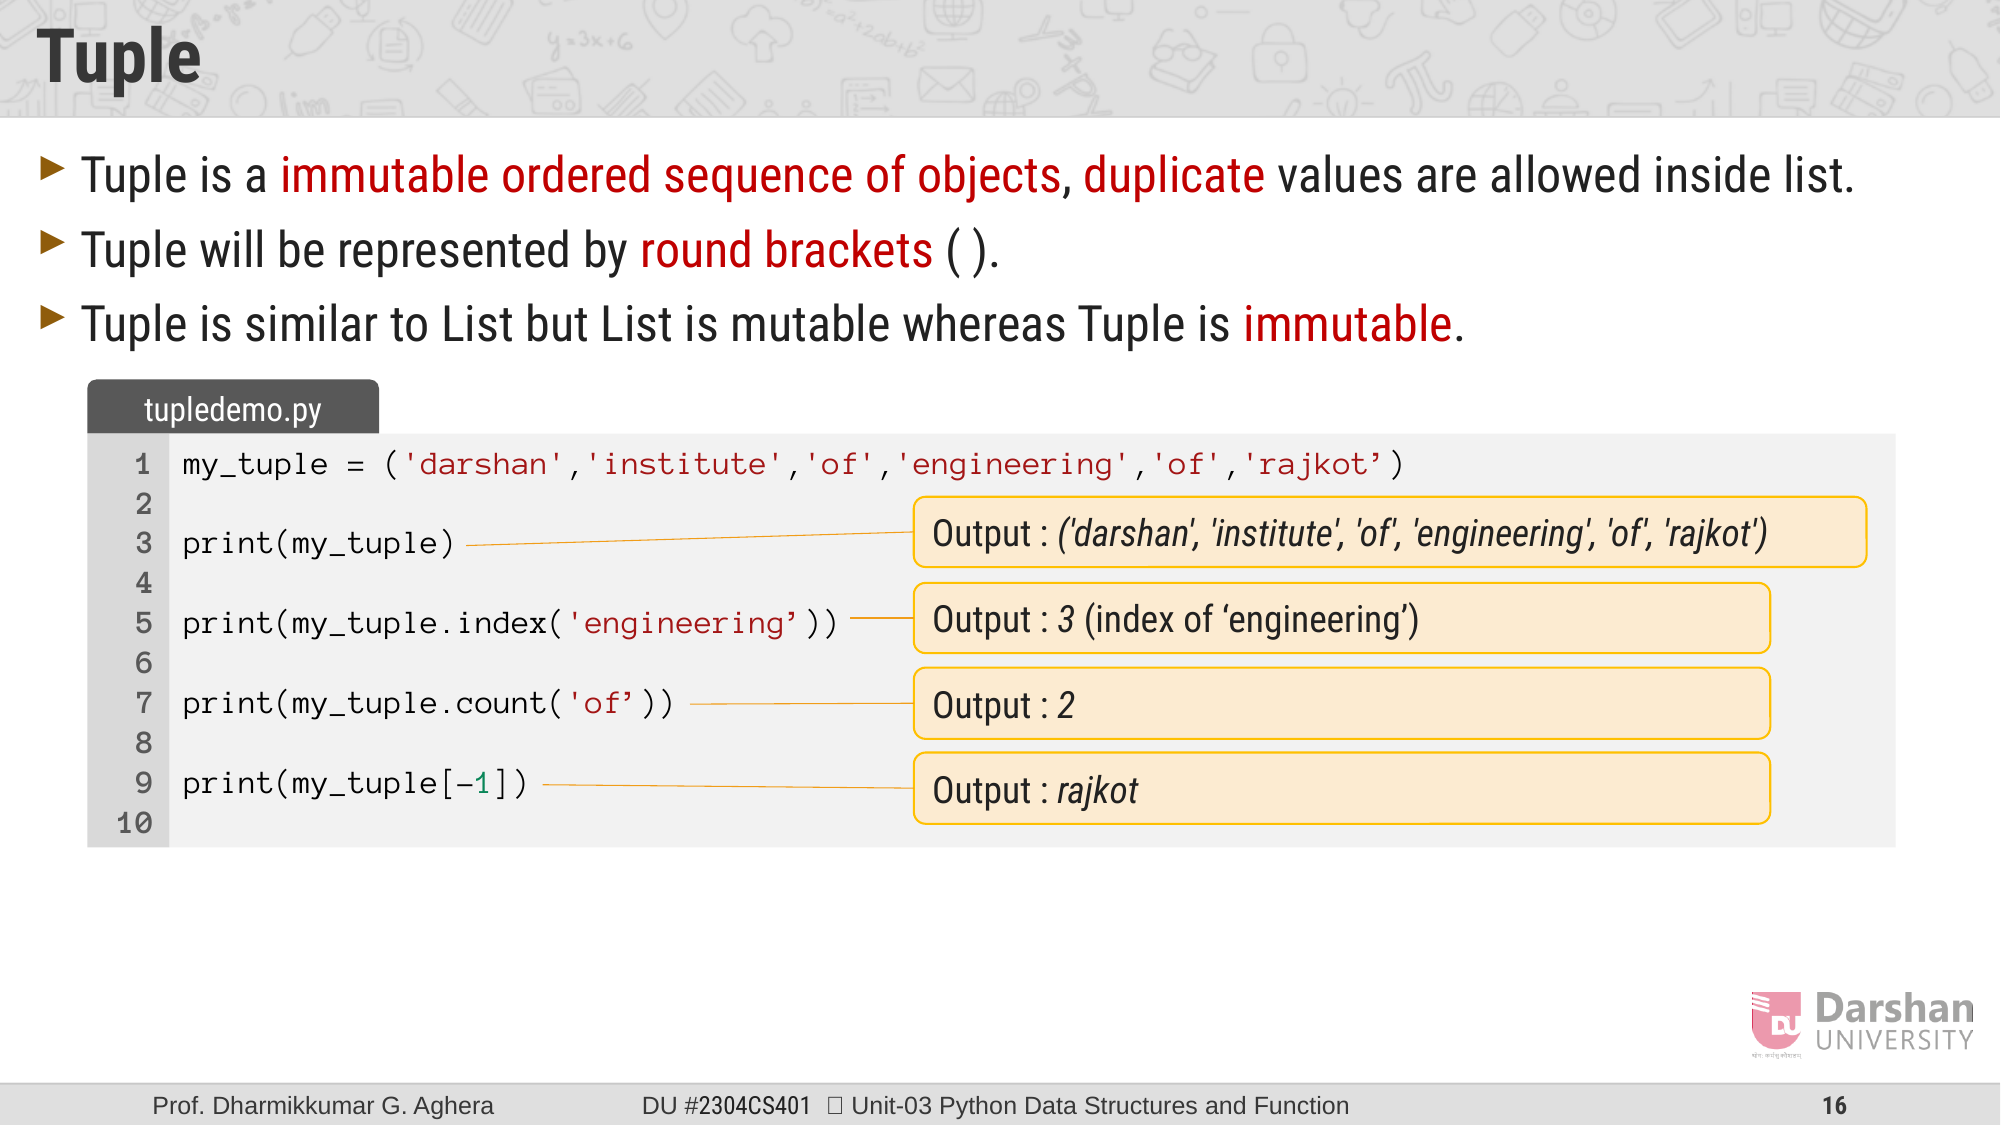

# Tuple
Tuple is a immutable ordered sequence of objects, duplicate values are allowed inside list.
Tuple will be represented by round brackets ( ).
Tuple is similar to List but List is mutable whereas Tuple is immutable.

tupledemo.py
1
2
3
4
5
6
7
8
9
10
my_tuple = ('darshan','institute','of','engineering','of','rajkot’)

print(my_tuple)

print(my_tuple.index('engineering’))

print(my_tuple.count('of’))

print(my_tuple[-1])

Output : ('darshan', 'institute', 'of', 'engineering', 'of', 'rajkot')
Output : 3 (index of ‘engineering’)
Output : 2
Output : rajkot